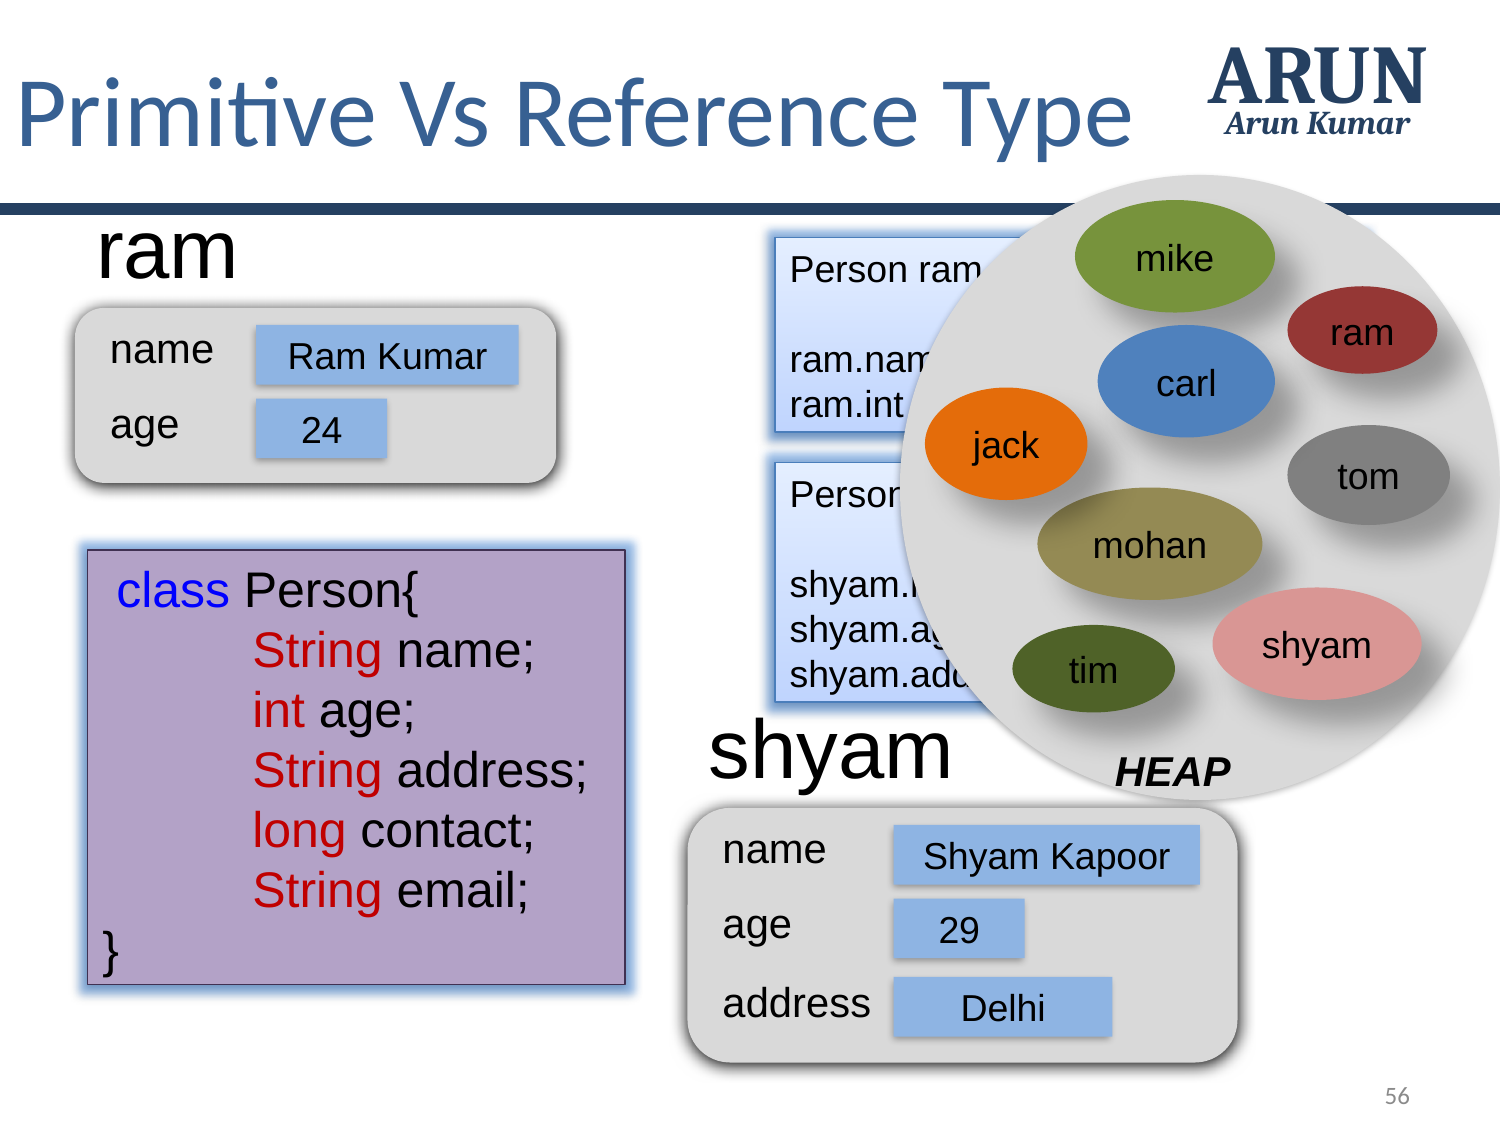

Primitive Vs Reference Type

ARUN
Arun Kumar

mike
carl
jack
tom
mohan
tim
HEAP
ram

name
Ram Kumar
age
24
Person ram = new Person();

ram.name=“Ram Kumar”;
ram.int age=24;
ram
Person shyam = new Person();

shyam.name=“Shyam Kapoor”;
shyam.age=29;
shyam.address=“Delhi”;
 class Person{
	String name;
	int age;
	String address;
	long contact;
	String email;
}
shyam
shyam

name
Shyam Kapoor
age
29
address
Delhi
56